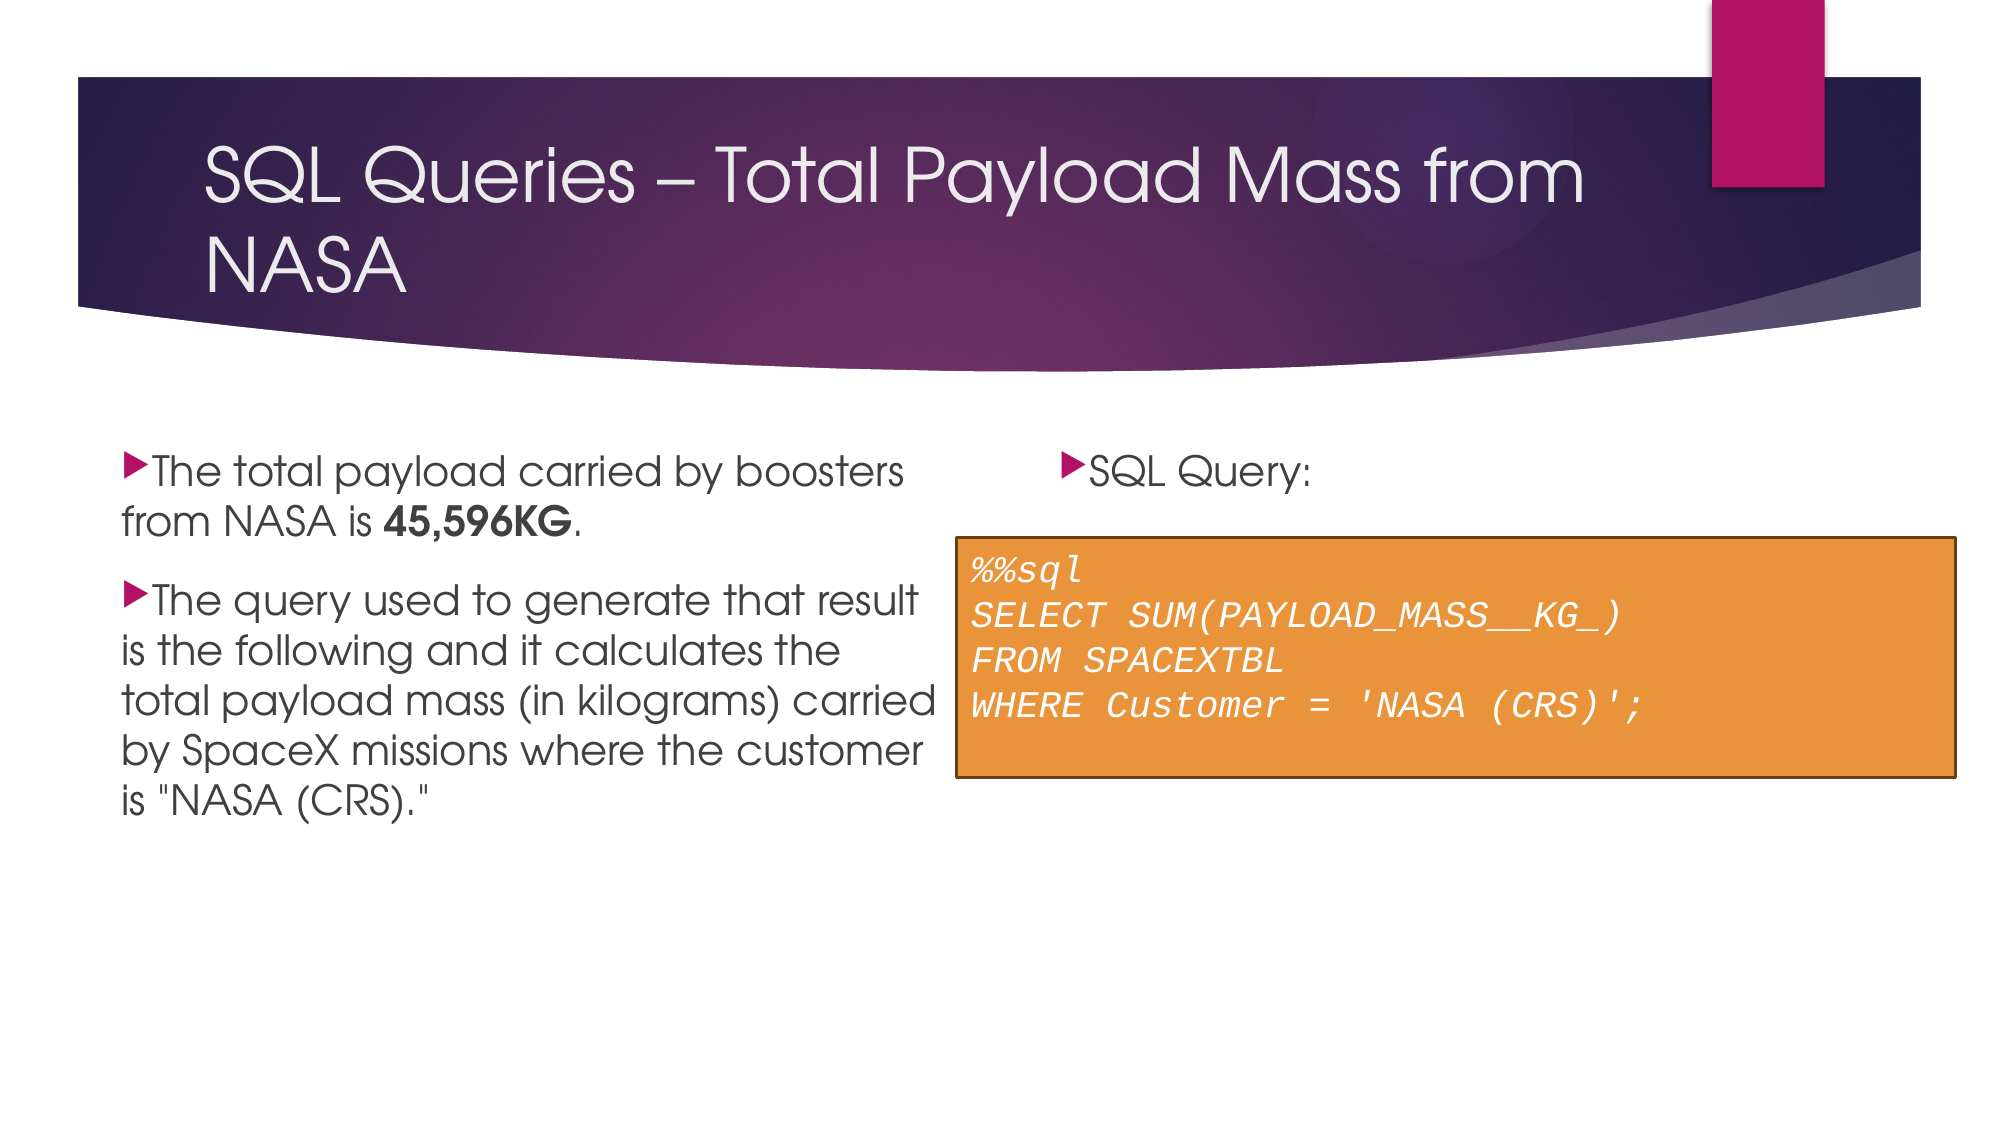

# SQL Queries – Total Payload Mass from NASA
The total payload carried by boosters from NASA is 45,596KG.
The query used to generate that result is the following and it calculates the total payload mass (in kilograms) carried by SpaceX missions where the customer is "NASA (CRS)."
SQL Query:
%%sql
SELECT SUM(PAYLOAD_MASS__KG_)
FROM SPACEXTBL
WHERE Customer = 'NASA (CRS)';